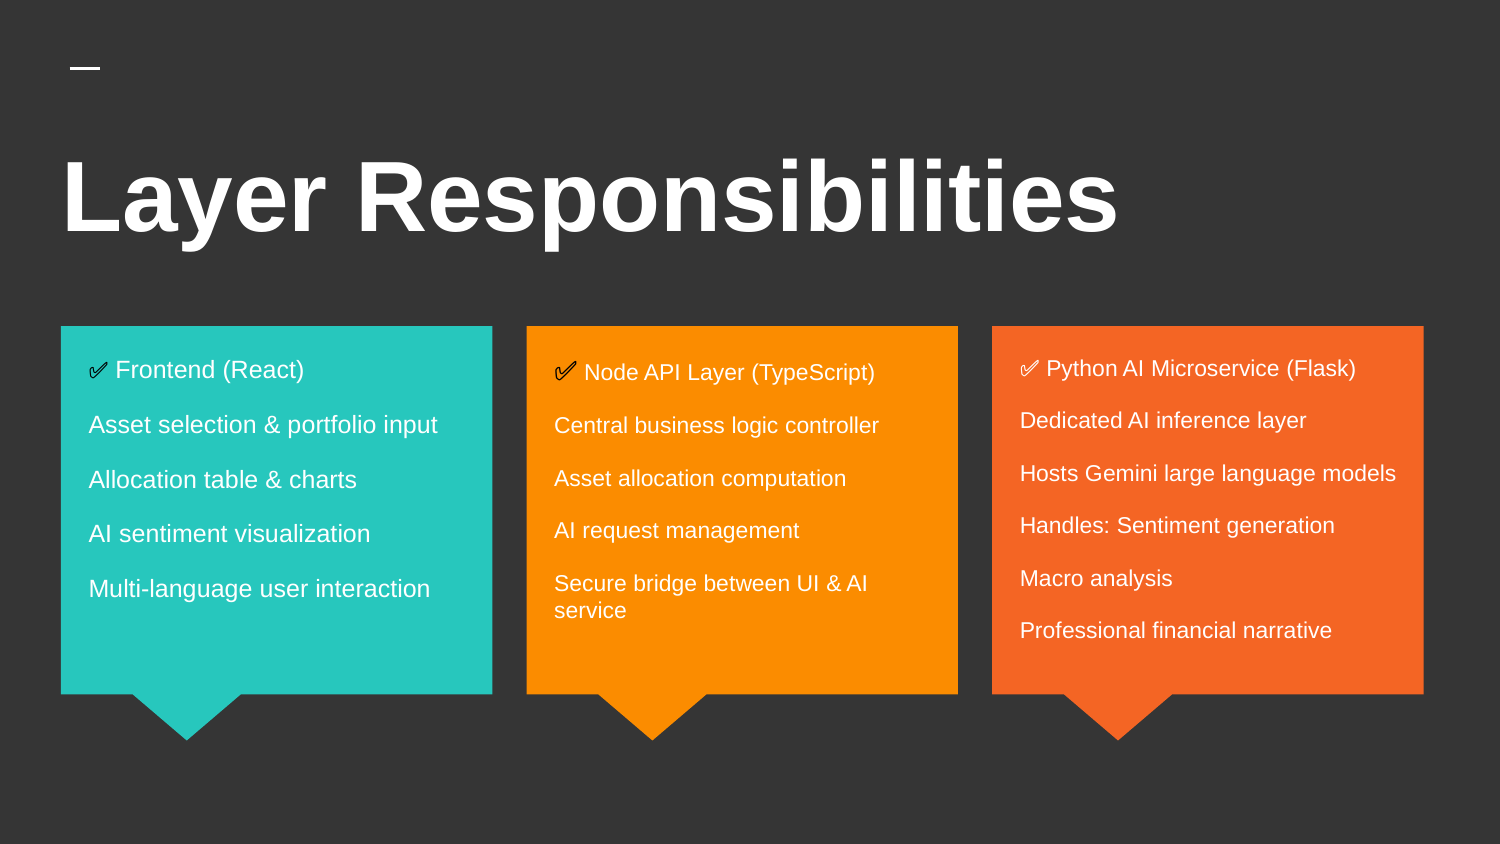

# Layer Responsibilities

✅ Frontend (React)
Asset selection & portfolio input
Allocation table & charts
AI sentiment visualization
Multi-language user interaction

✅ Node API Layer (TypeScript)
Central business logic controller
Asset allocation computation
AI request management
Secure bridge between UI & AI service

✅ Python AI Microservice (Flask)
Dedicated AI inference layer
Hosts Gemini large language models
Handles: Sentiment generation
Macro analysis
Professional financial narrative